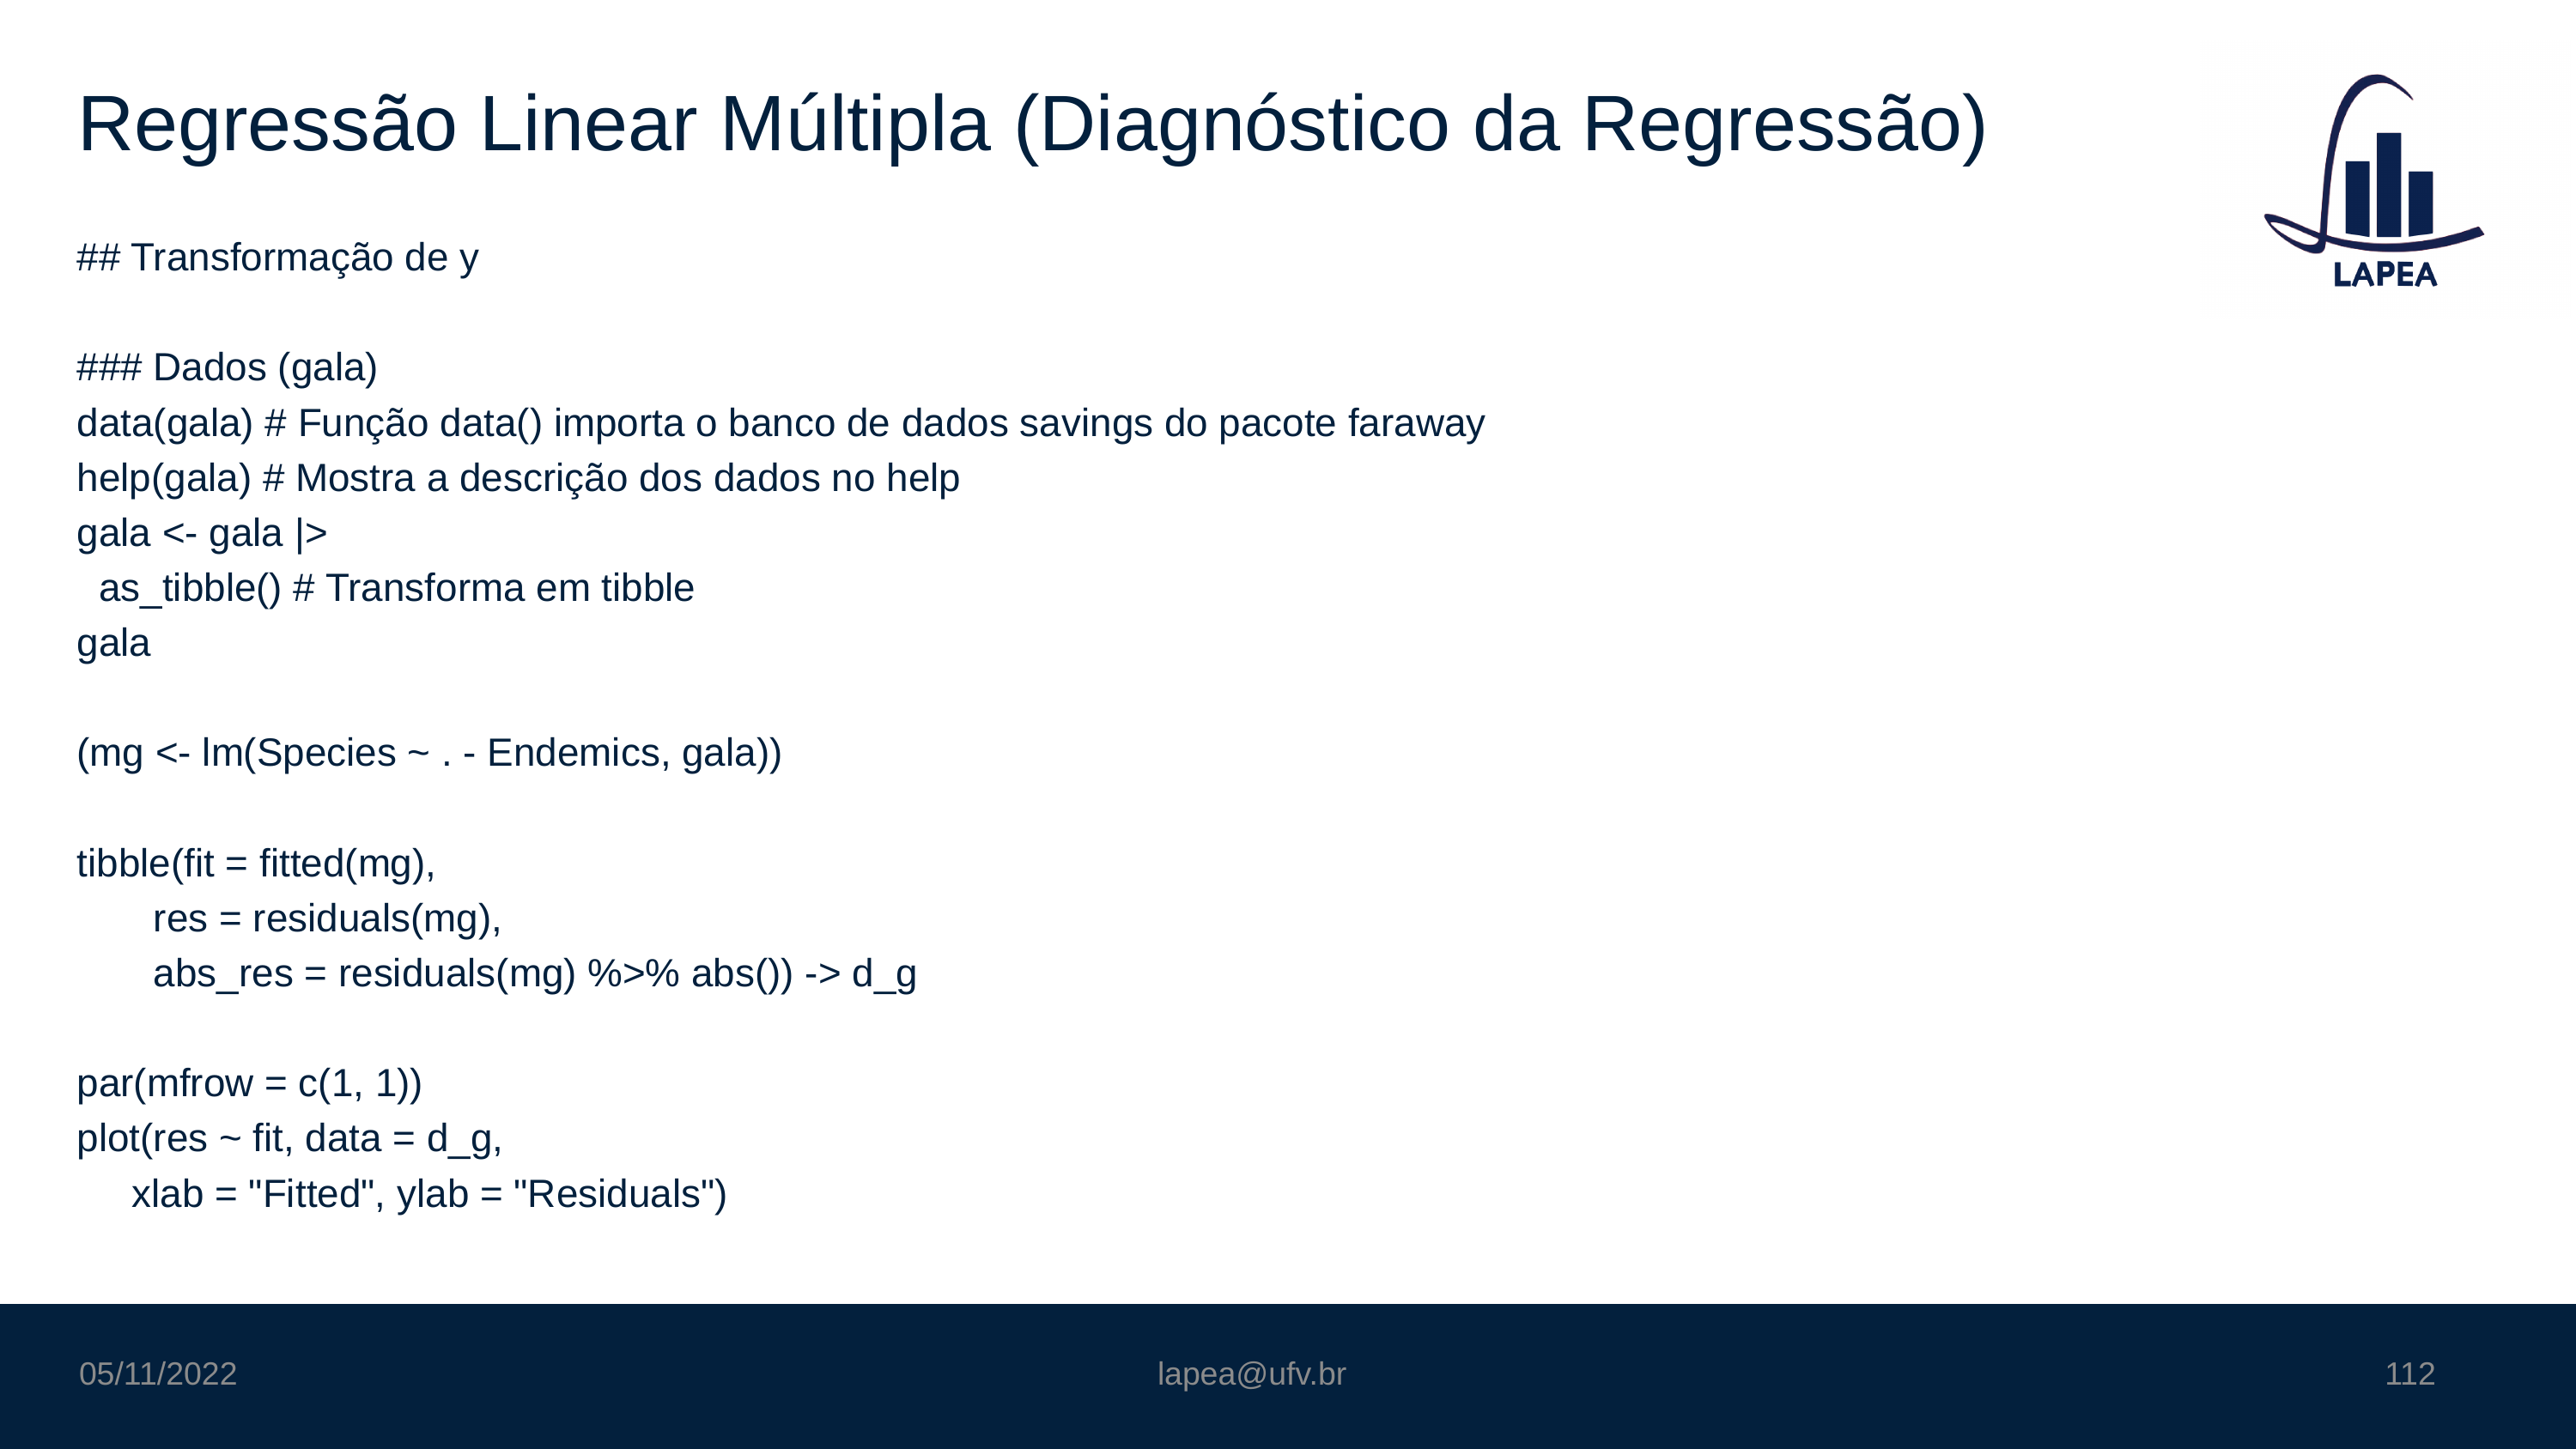

# Regressão Linear Múltipla (Diagnóstico da Regressão)
## Transformação de y

### Dados (gala)
data(gala) # Função data() importa o banco de dados savings do pacote faraway
help(gala) # Mostra a descrição dos dados no help
gala <- gala |>
  as_tibble() # Transforma em tibble
gala

(mg <- lm(Species ~ . - Endemics, gala))

tibble(fit = fitted(mg),
       res = residuals(mg),
       abs_res = residuals(mg) %>% abs()) -> d_g

par(mfrow = c(1, 1))
plot(res ~ fit, data = d_g,
     xlab = "Fitted", ylab = "Residuals")
05/11/2022
lapea@ufv.br
112